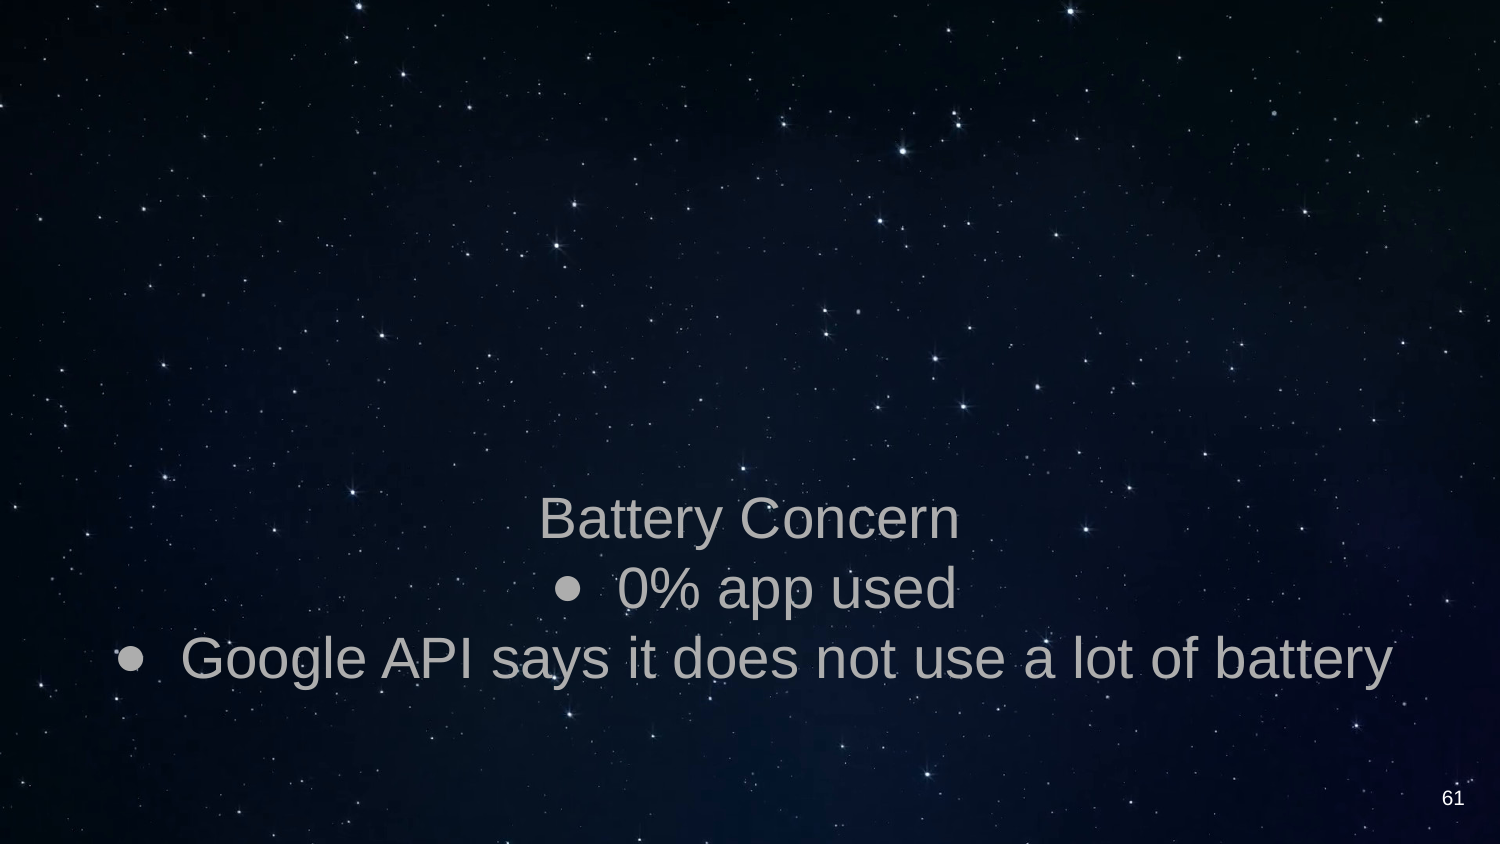

#
Battery Concern
0% app used
Google API says it does not use a lot of battery
61